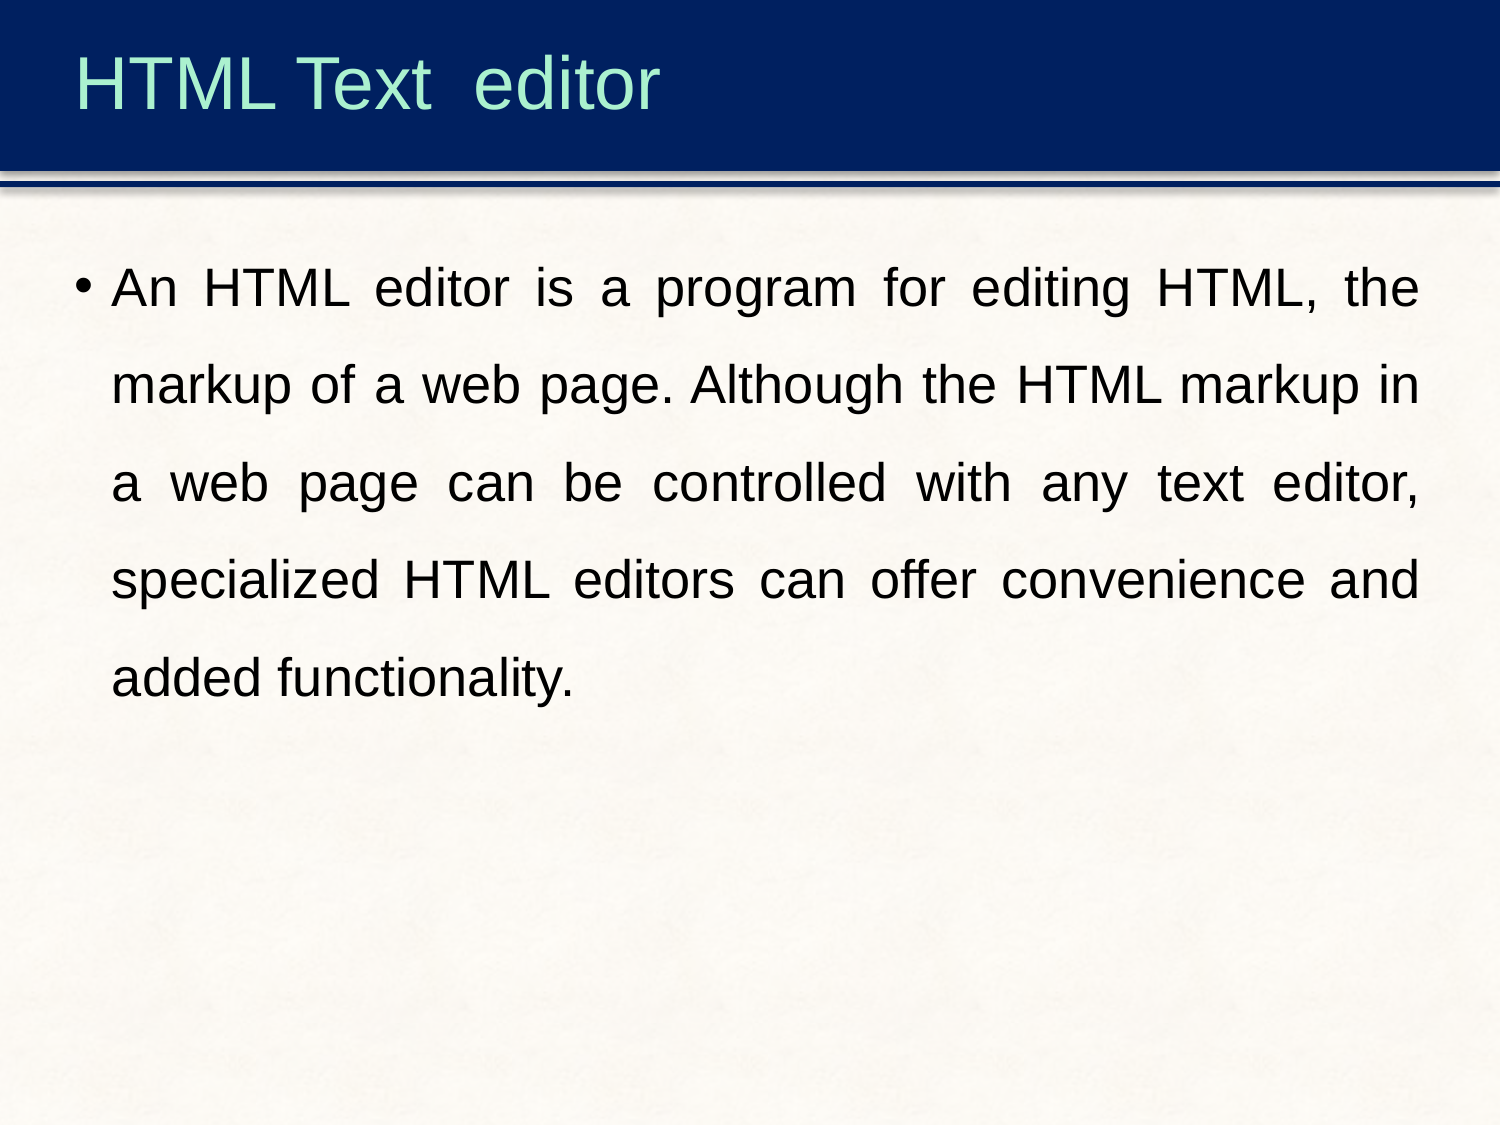

# HTML Text  editor
An HTML editor is a program for editing HTML, the markup of a web page. Although the HTML markup in a web page can be controlled with any text editor, specialized HTML editors can offer convenience and added functionality.